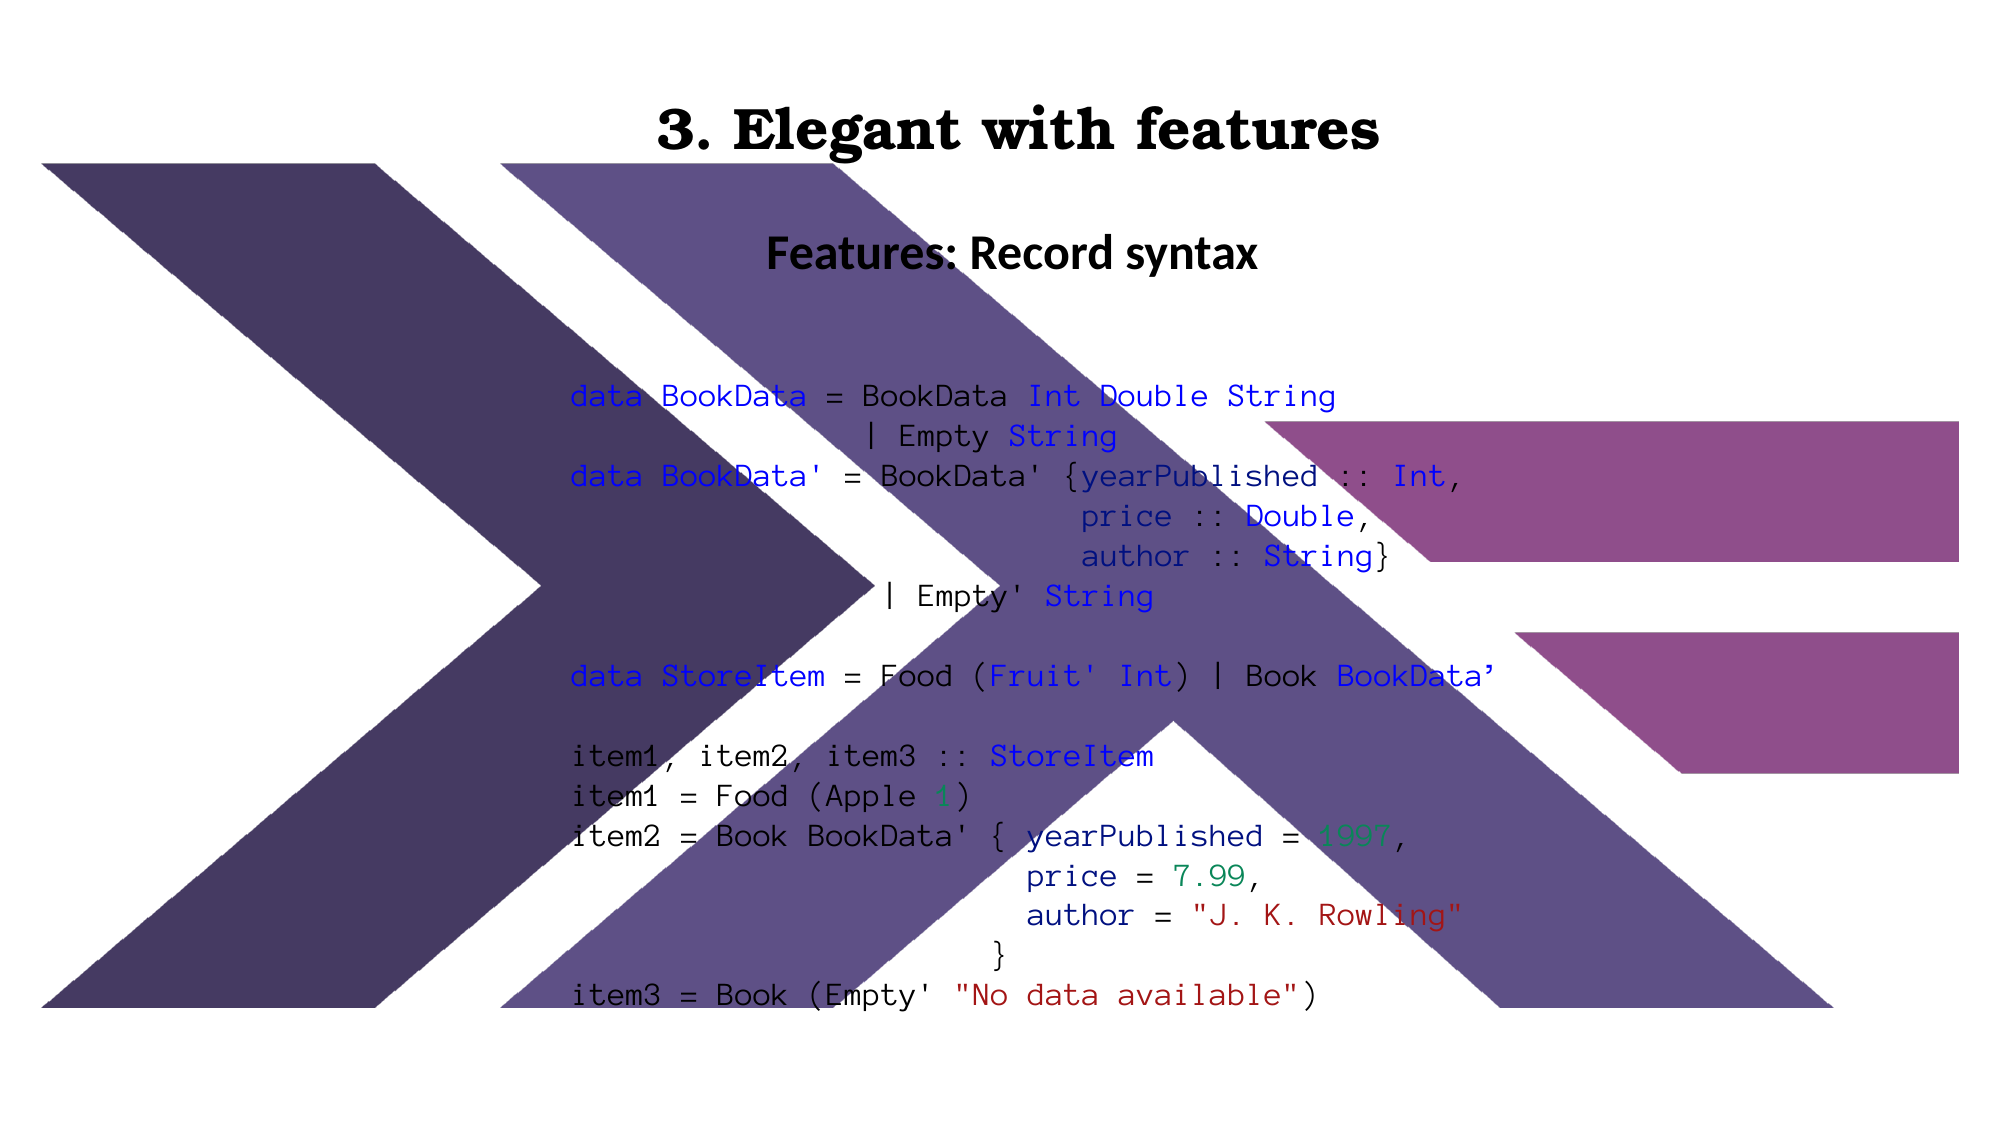

3. Elegant with features
Features: Record syntax
data BookData = BookData Int Double String
                | Empty String
data BookData' = BookData' {yearPublished :: Int,
                            price :: Double,
                            author :: String}
                 | Empty' String
data StoreItem = Food (Fruit' Int) | Book BookData’

item1, item2, item3 :: StoreItem
item1 = Food (Apple 1)
item2 = Book BookData' { yearPublished = 1997,
                         price = 7.99,
                         author = "J. K. Rowling"
                       }
item3 = Book (Empty' "No data available")